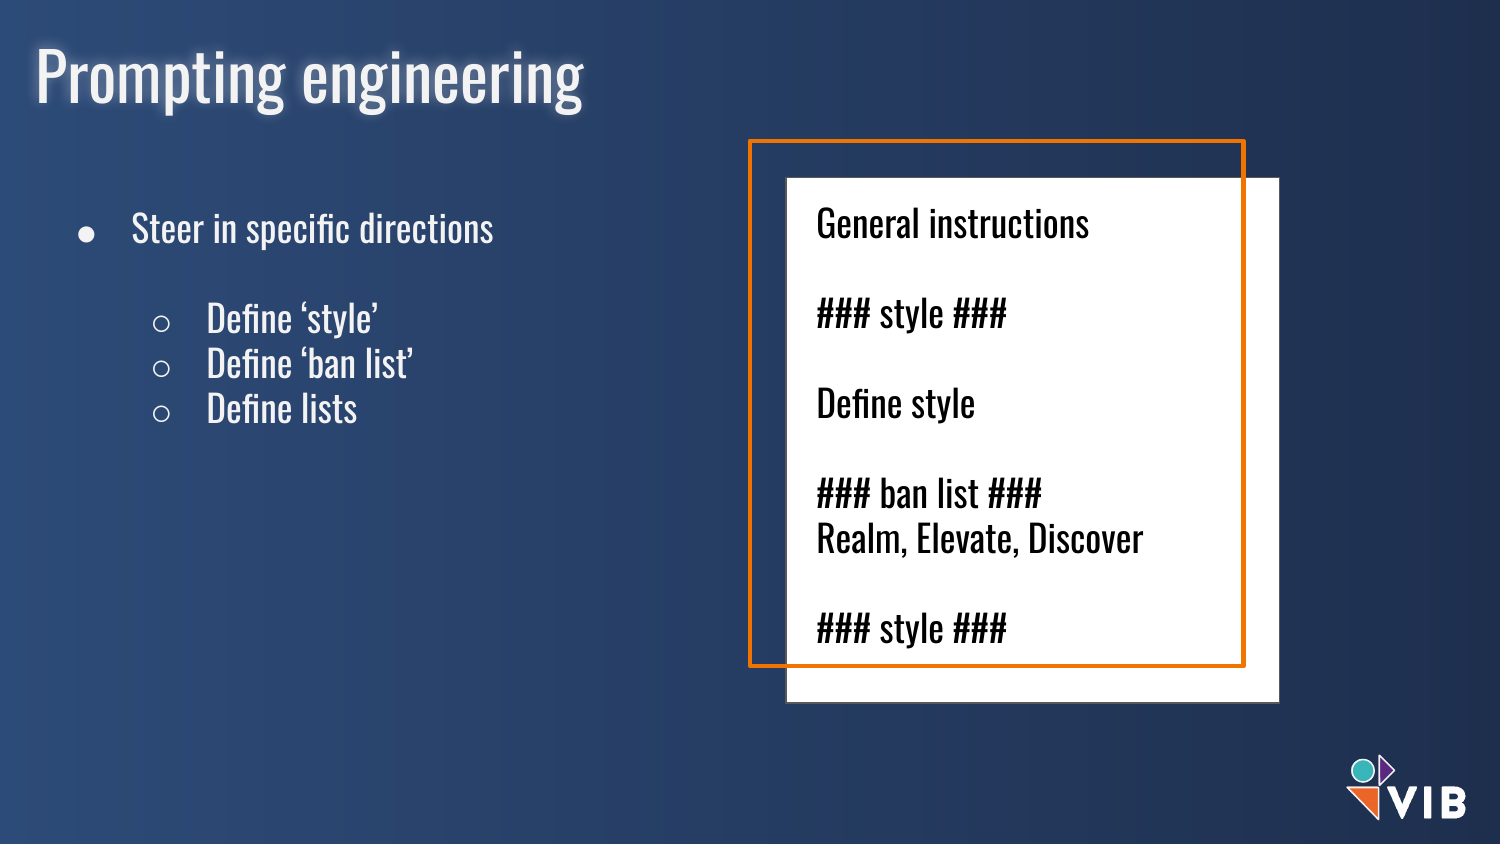

Prompting engineering

General instructions

### style ###

Define style

### ban list ###
Realm, Elevate, Discover

### style ###
Steer in specific directions

Define ‘style’
Define ‘ban list’
Define lists